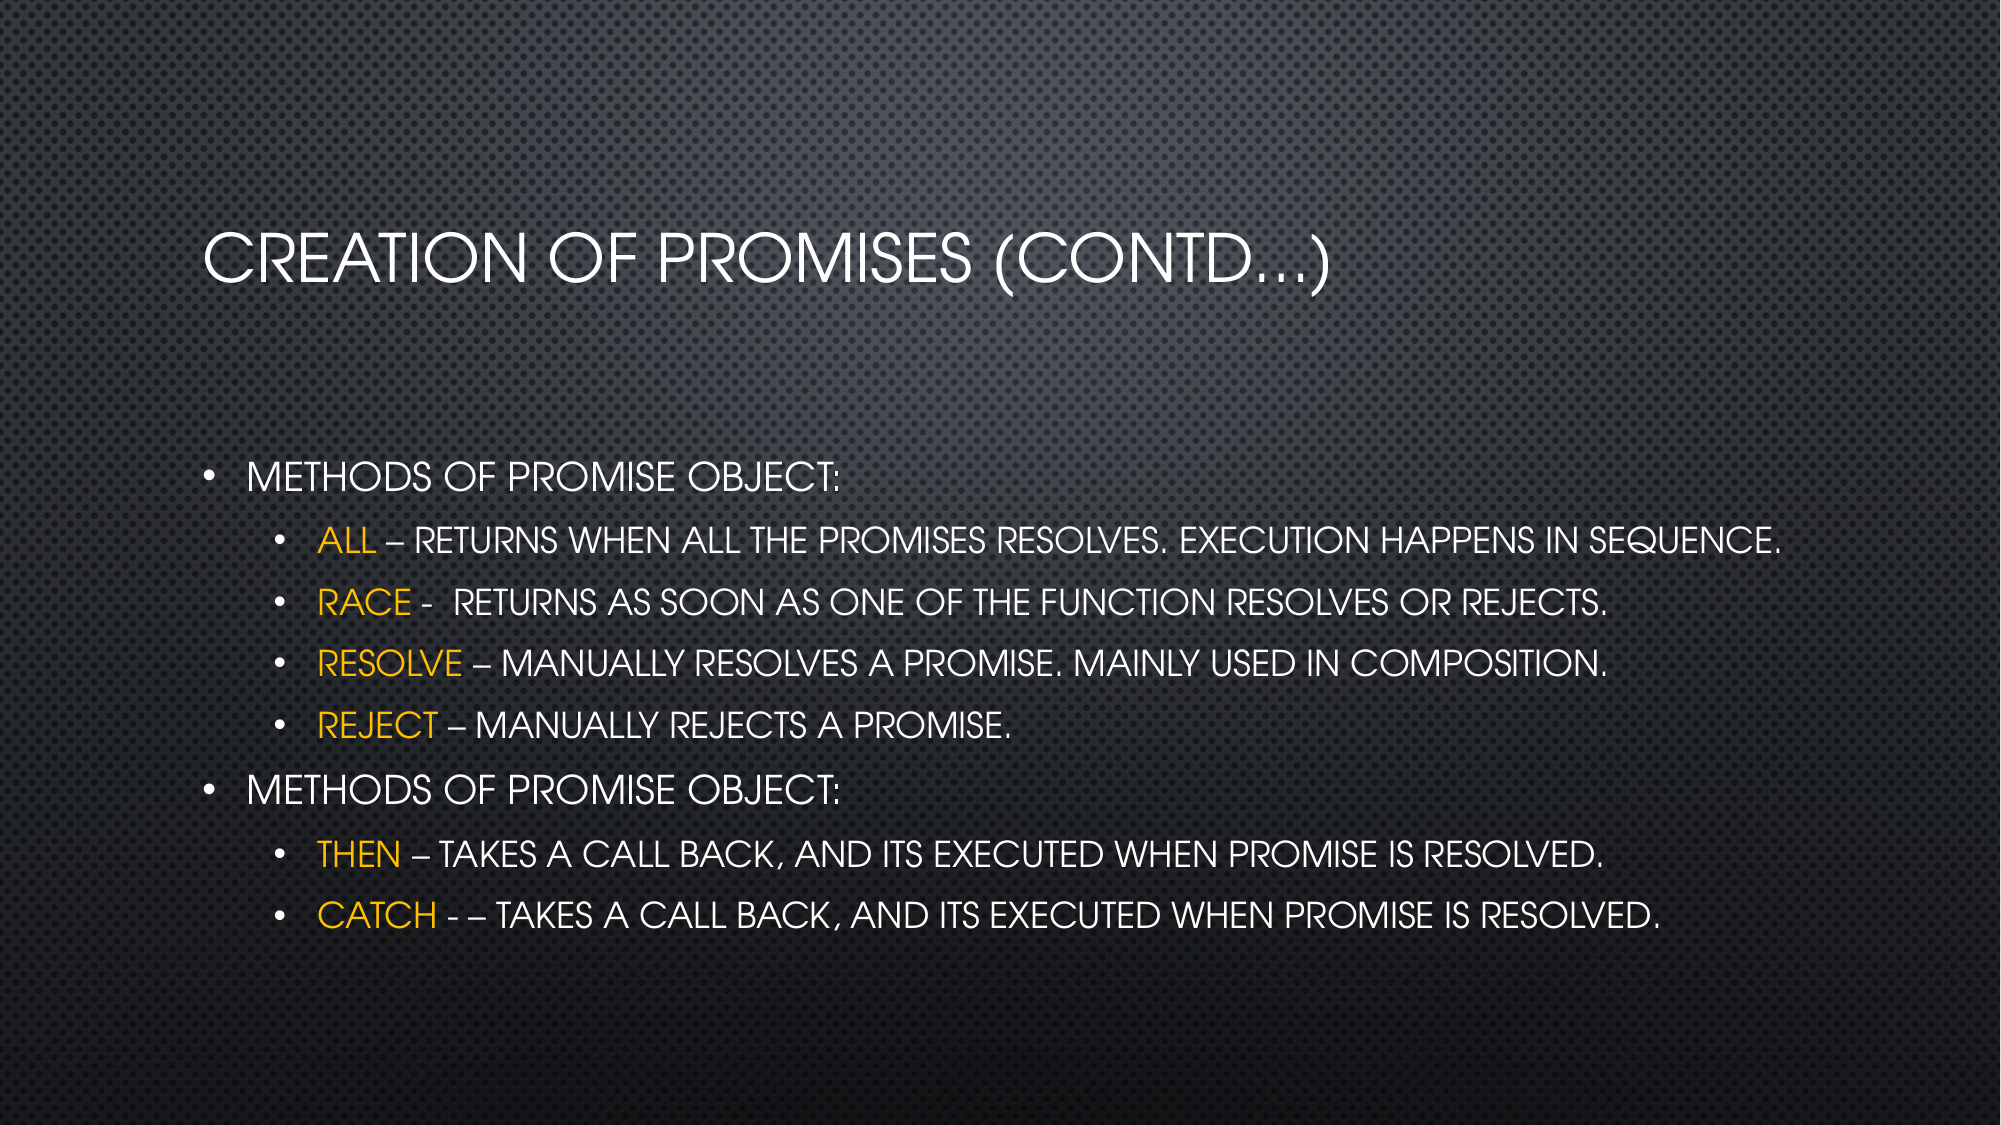

# Creation of Promises (contd…)
Methods of Promise object:
All – Returns when all the promises resolves. Execution happens in sequence.
Race -  Returns as soon as one of the function resolves or rejects.
Resolve – Manually resolves a promise. Mainly used in composition.
Reject – Manually rejects a promise.
Methods of Promise object:
Then – takes a call back, and its executed when promise is resolved.
Catch - – takes a call back, and its executed when promise is resolved.